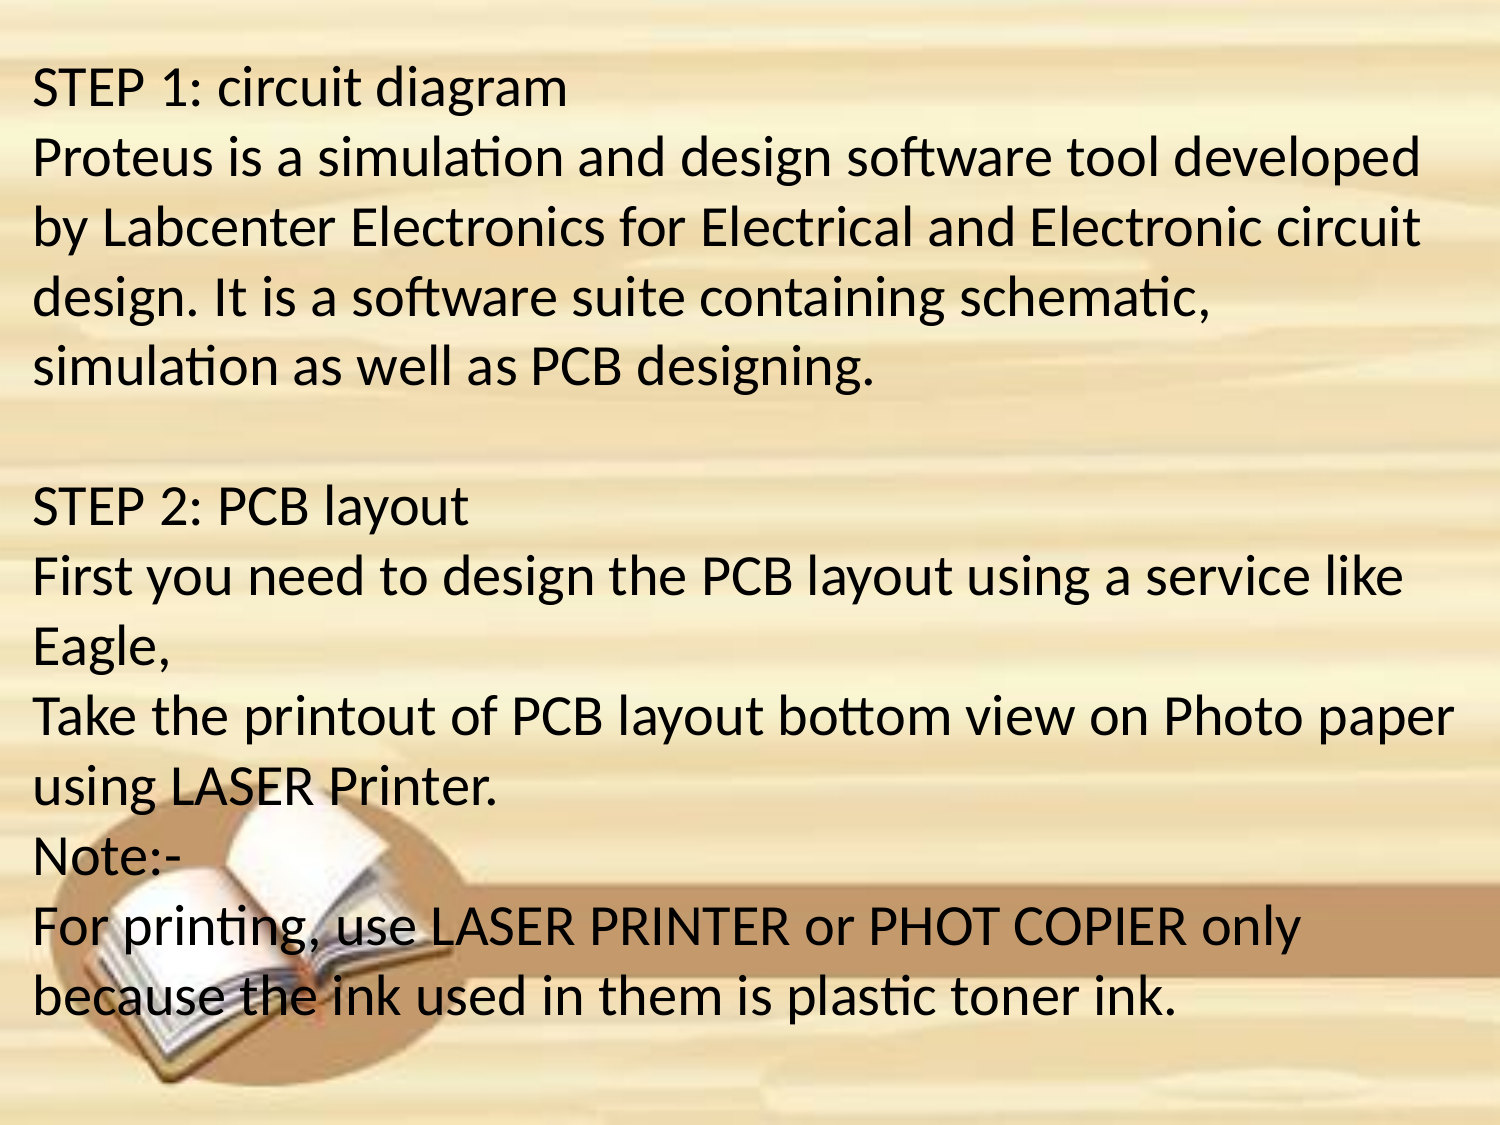

STEP 1: circuit diagram
Proteus is a simulation and design software tool developed by Labcenter Electronics for Electrical and Electronic circuit design. It is a software suite containing schematic, simulation as well as PCB designing.

STEP 2: PCB layout
First you need to design the PCB layout using a service like Eagle,
Take the printout of PCB layout bottom view on Photo paper using LASER Printer.
Note:-
For printing, use LASER PRINTER or PHOT COPIER only because the ink used in them is plastic toner ink.